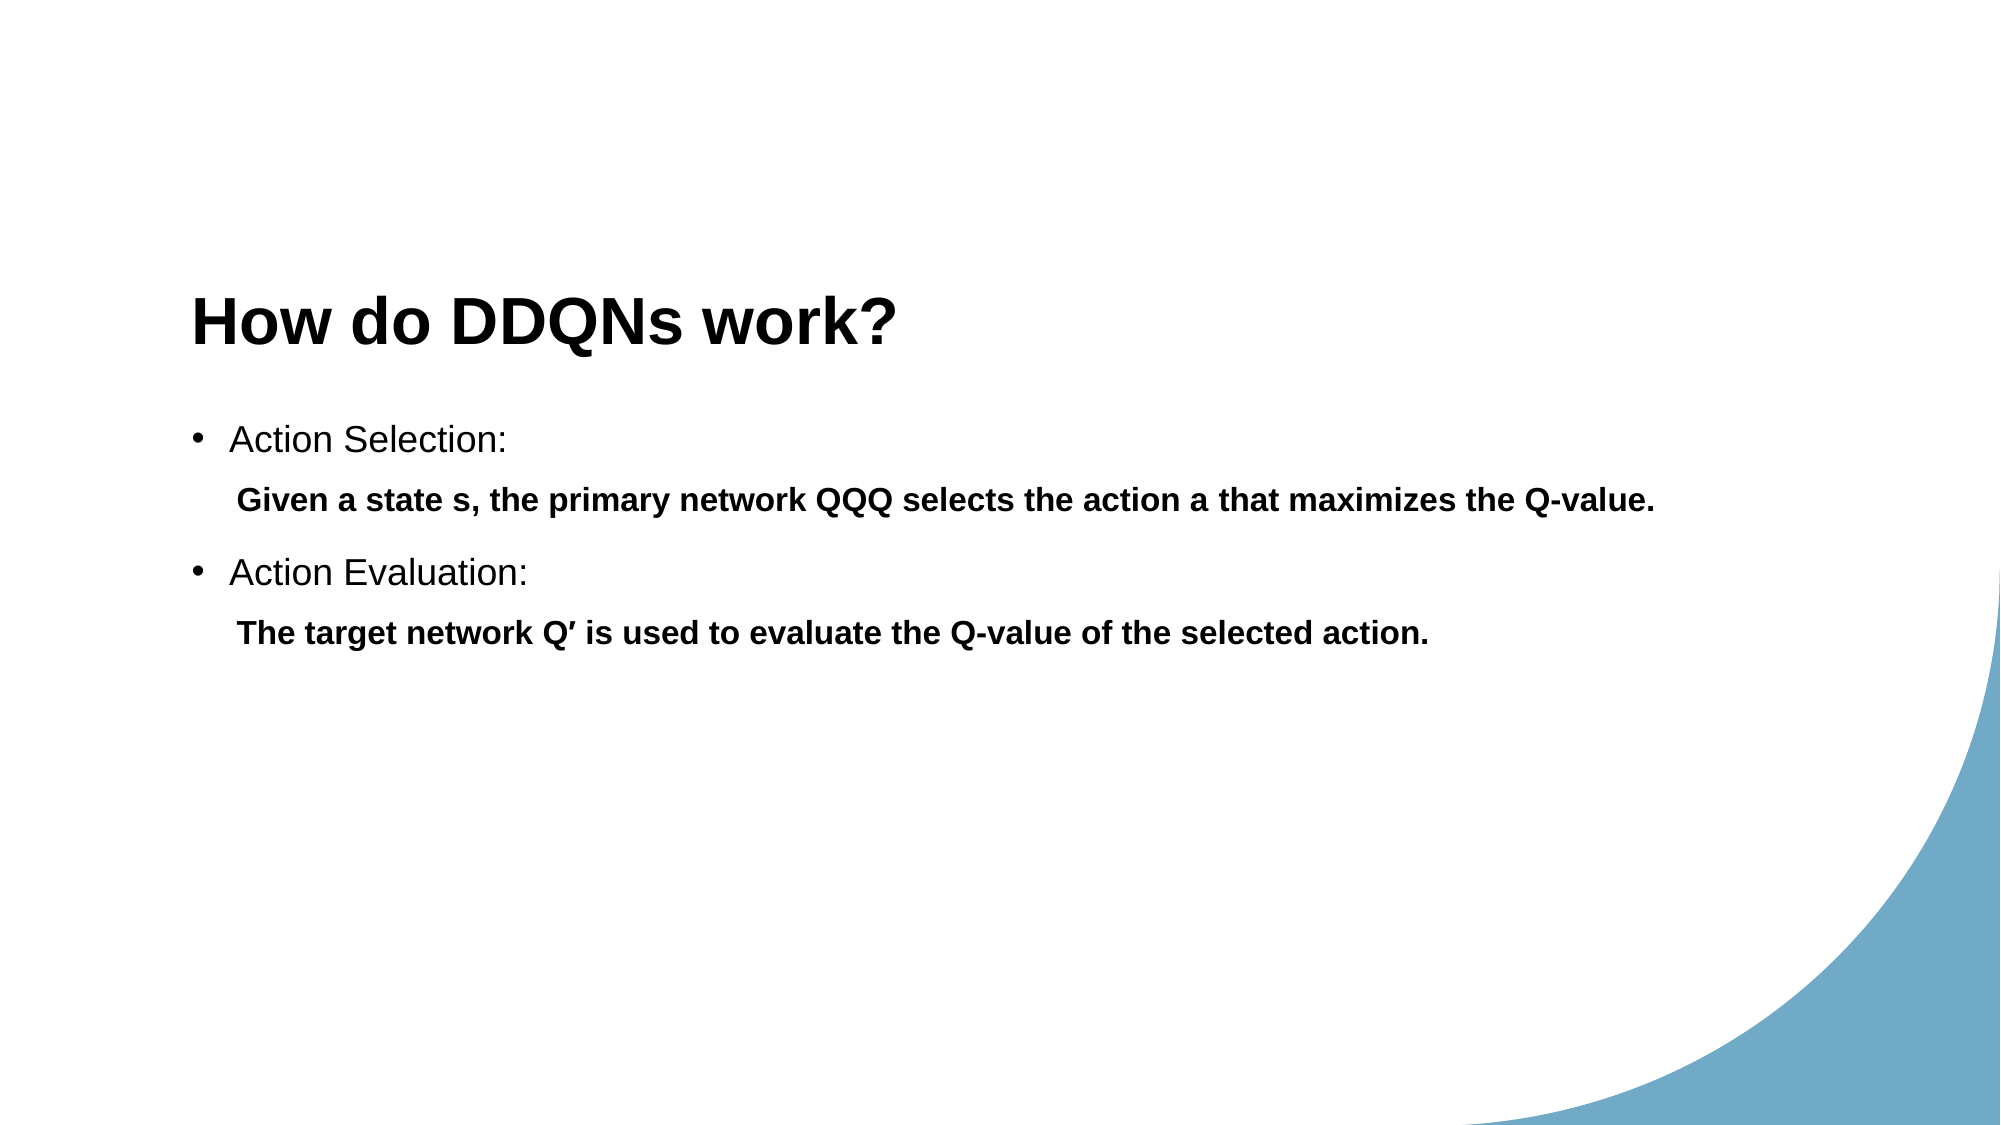

# How do DDQNs work?
Action Selection:
Given a state s​, the primary network QQQ selects the action a​ that maximizes the Q-value.
Action Evaluation:
The target network Q′ is used to evaluate the Q-value of the selected action.